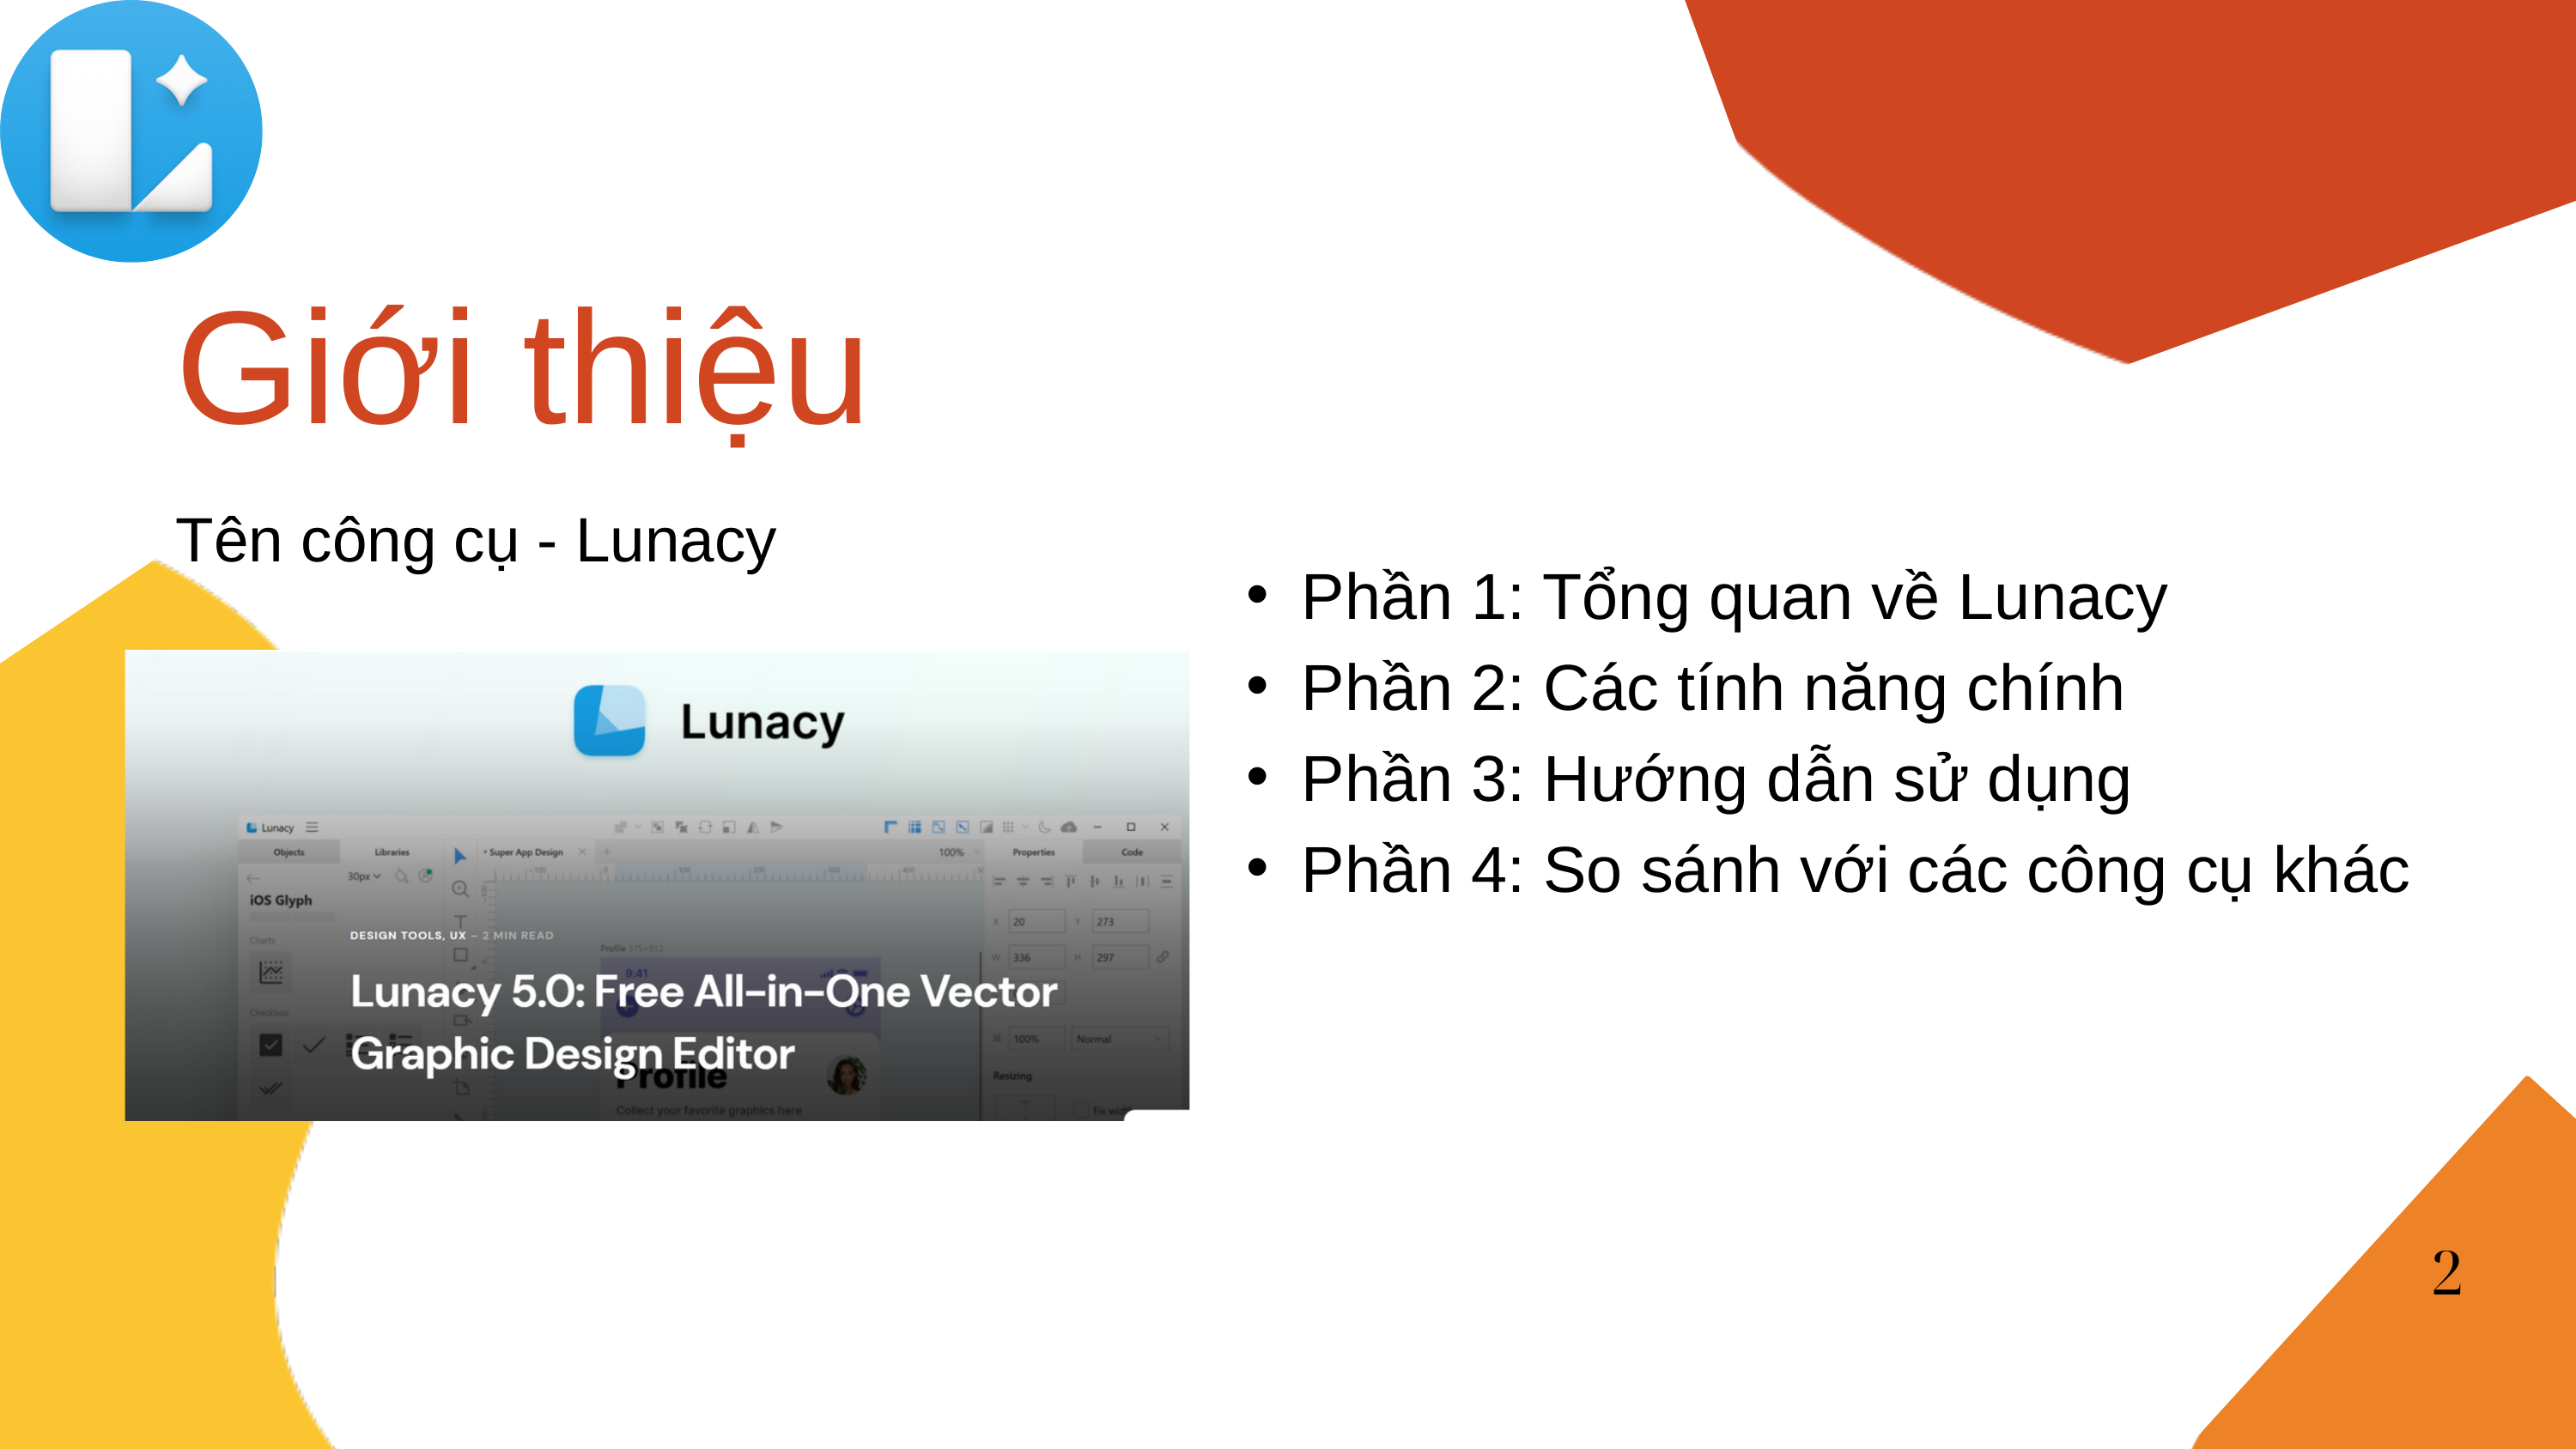

Giới thiệu
Tên công cụ - Lunacy
Phần 1: Tổng quan về Lunacy
Phần 2: Các tính năng chính
Phần 3: Hướng dẫn sử dụng
Phần 4: So sánh với các công cụ khác

2